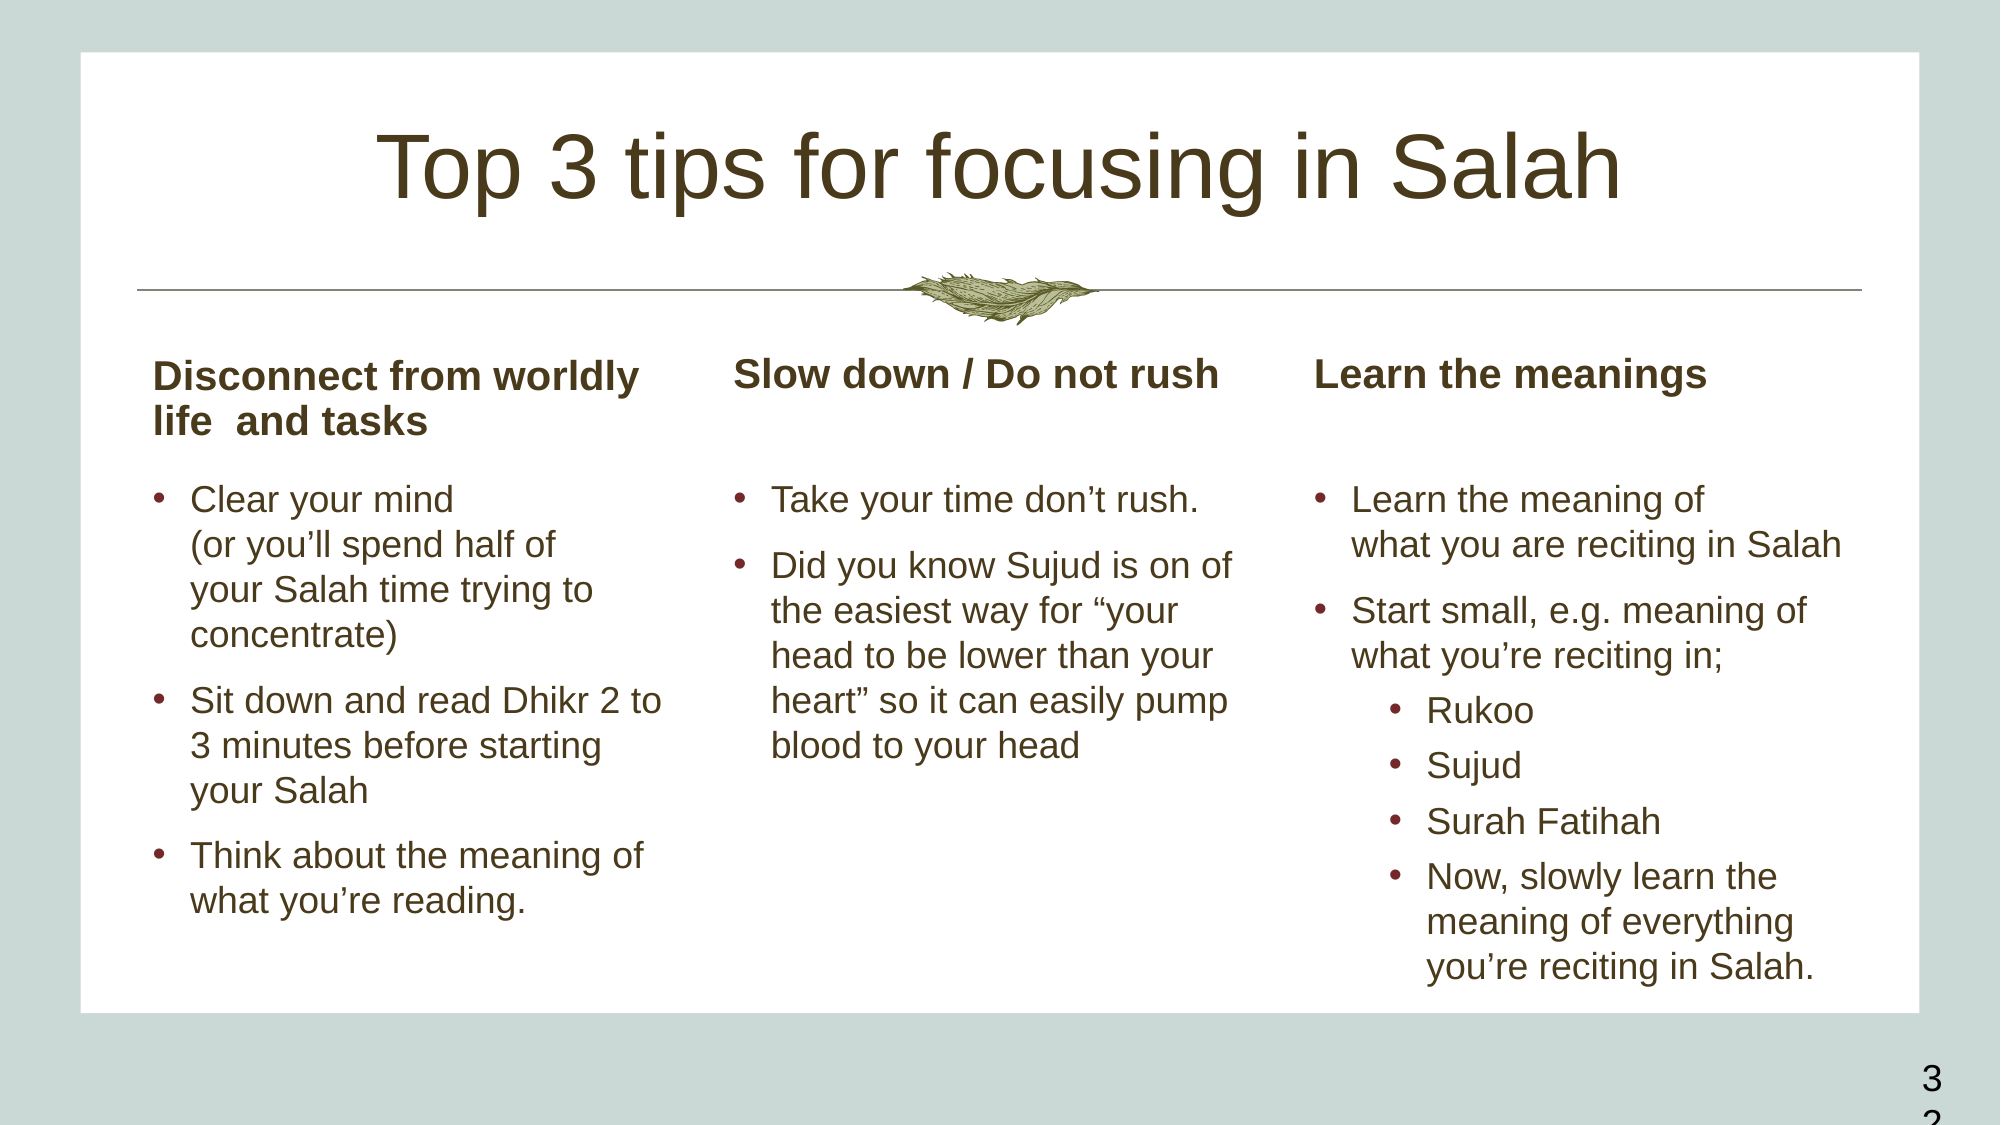

# Top 3 tips for focusing in Salah
Disconnect​ from worldly life  and tasks
Slow down​ / Do not rush​
Learn the meanings
Clear your mind (or you’ll spend half of your Salah time trying to concentrate)
Sit down and read Dhikr 2 to 3 minutes before starting your Salah
Think about the meaning​ of what you’re reading.
Take your time don’t rush​.
Did you know Sujud is on of the easiest way for “your head to be lower than your heart” so it can easily pump blood to your head​
Learn the meaning of what you are reciting in Salah​
​Start small, e.g. meaning of what you’re reciting in;​
Rukoo ​
Sujud​
Surah Fatihah
Now, slowly learn the meaning of everything you’re reciting in Salah.

32